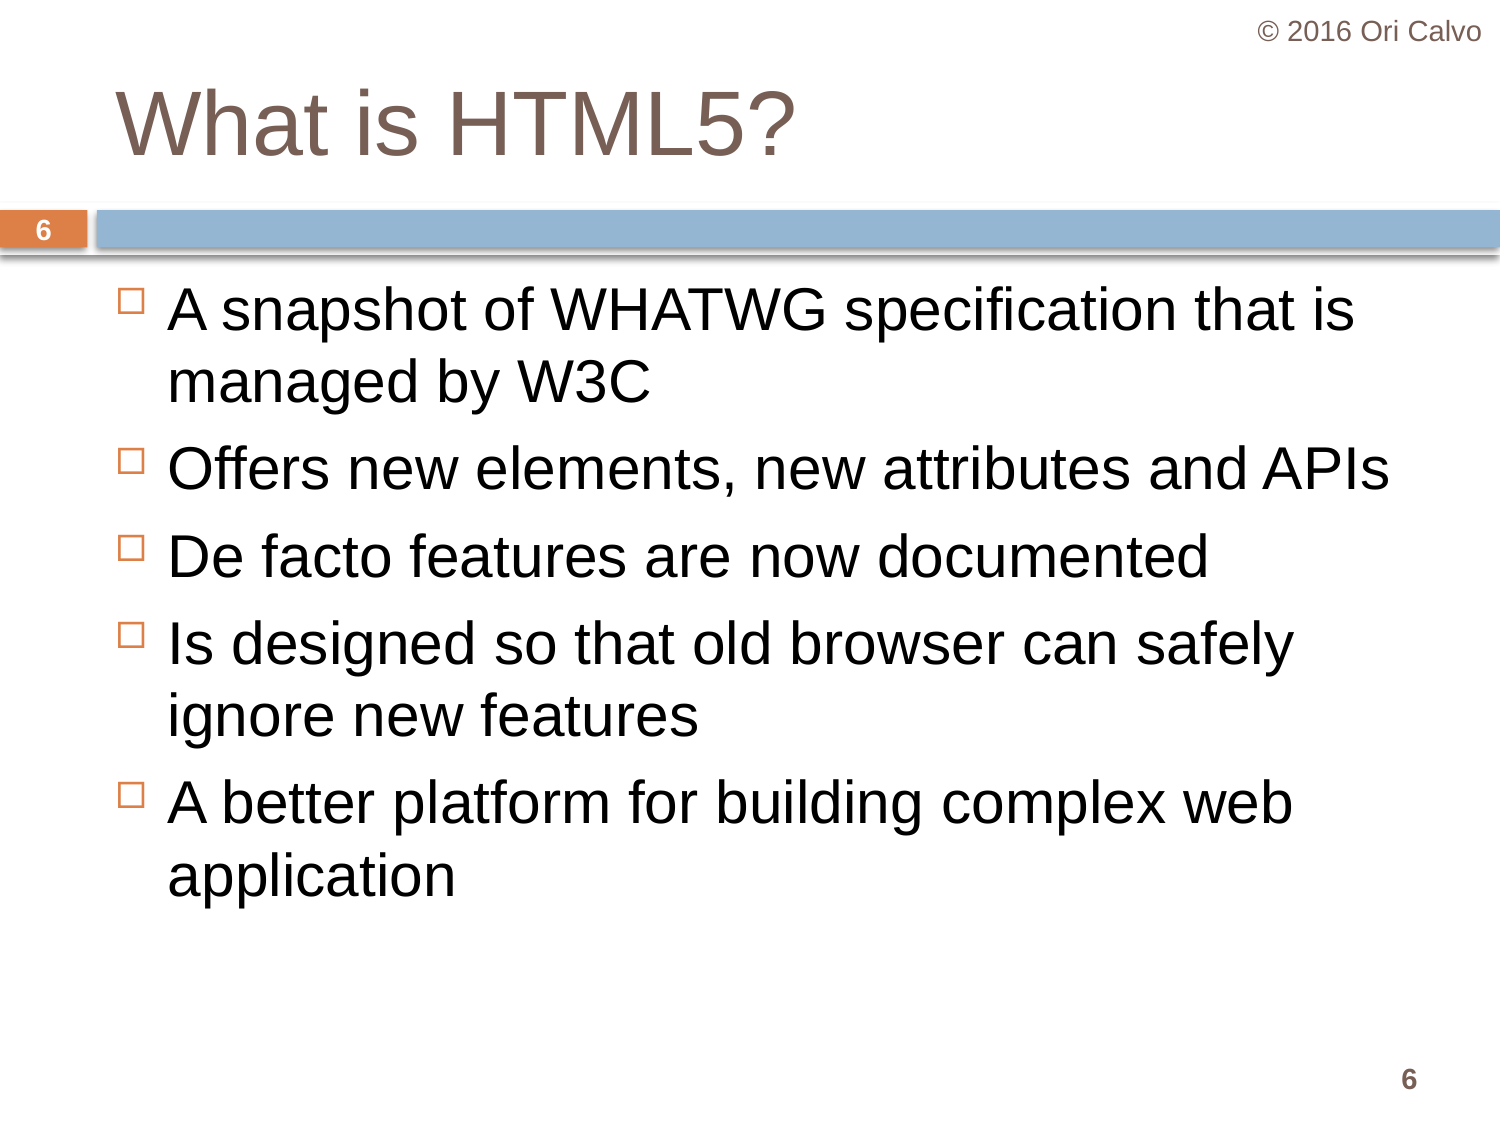

© 2016 Ori Calvo
# What is HTML5?
6
A snapshot of WHATWG specification that is managed by W3C
Offers new elements, new attributes and APIs
De facto features are now documented
Is designed so that old browser can safely ignore new features
A better platform for building complex web application